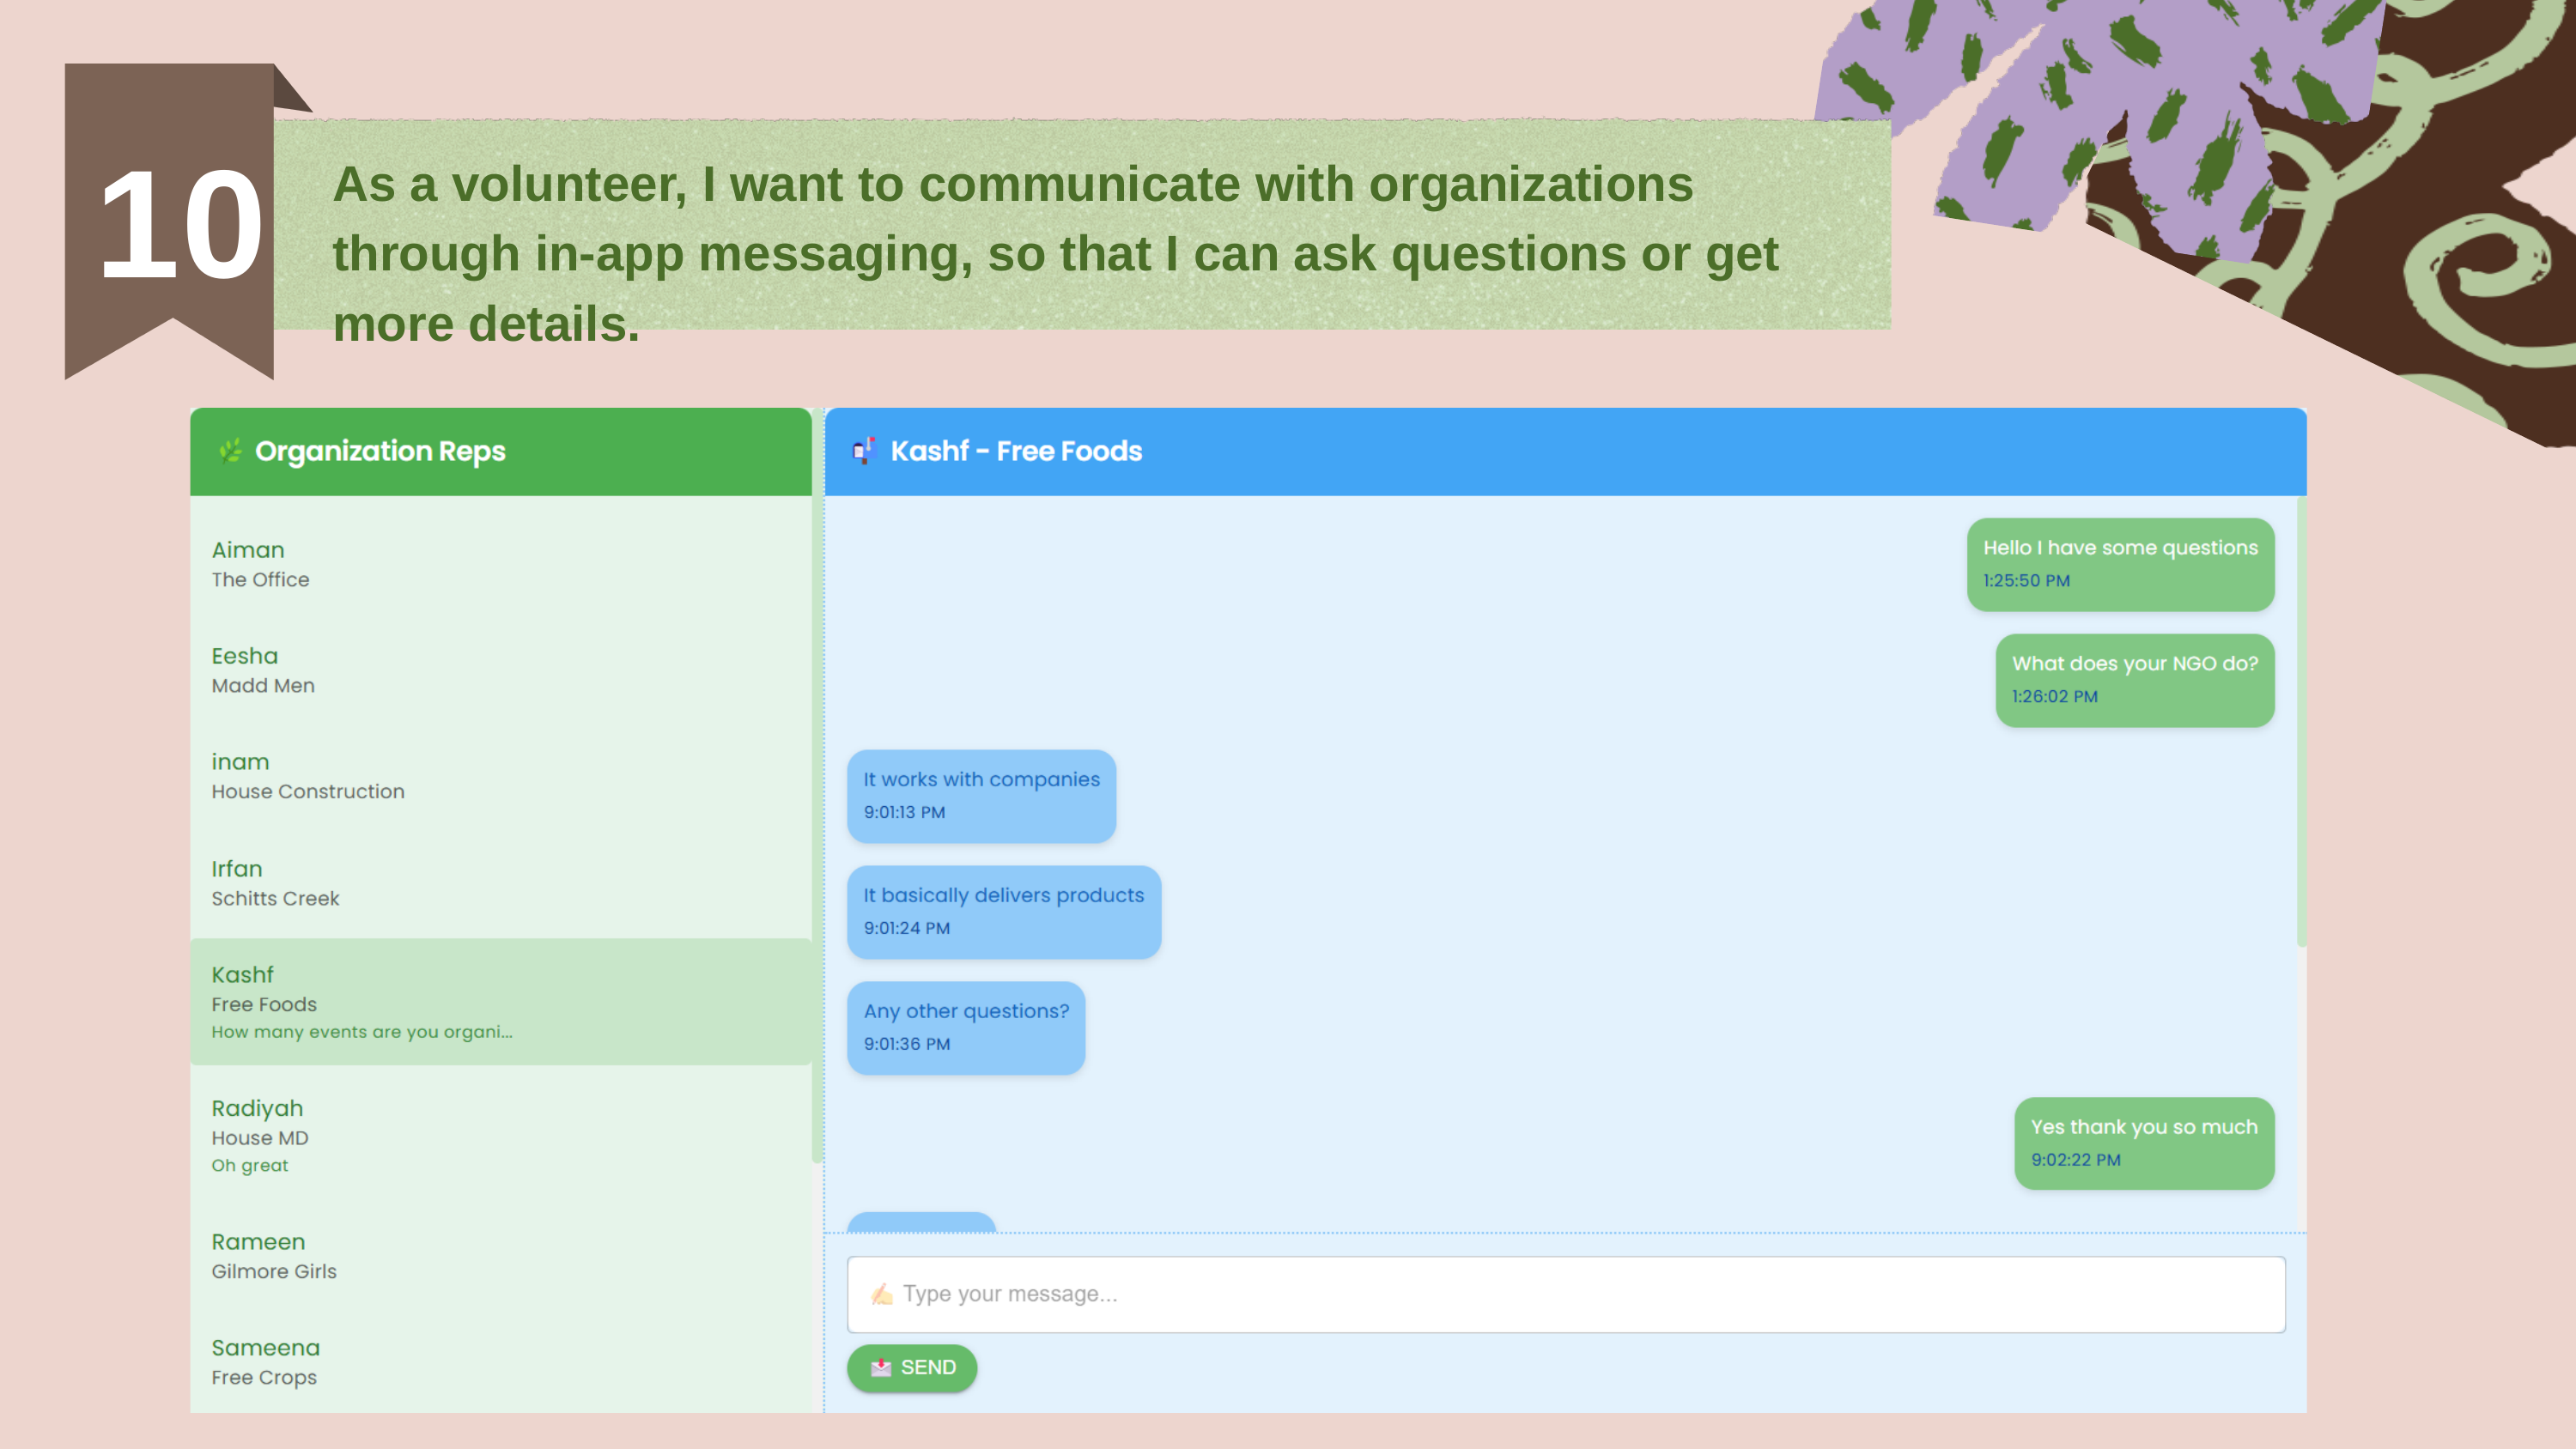

As a volunteer, I want to communicate with organizations through in-app messaging, so that I can ask questions or get more details.
10